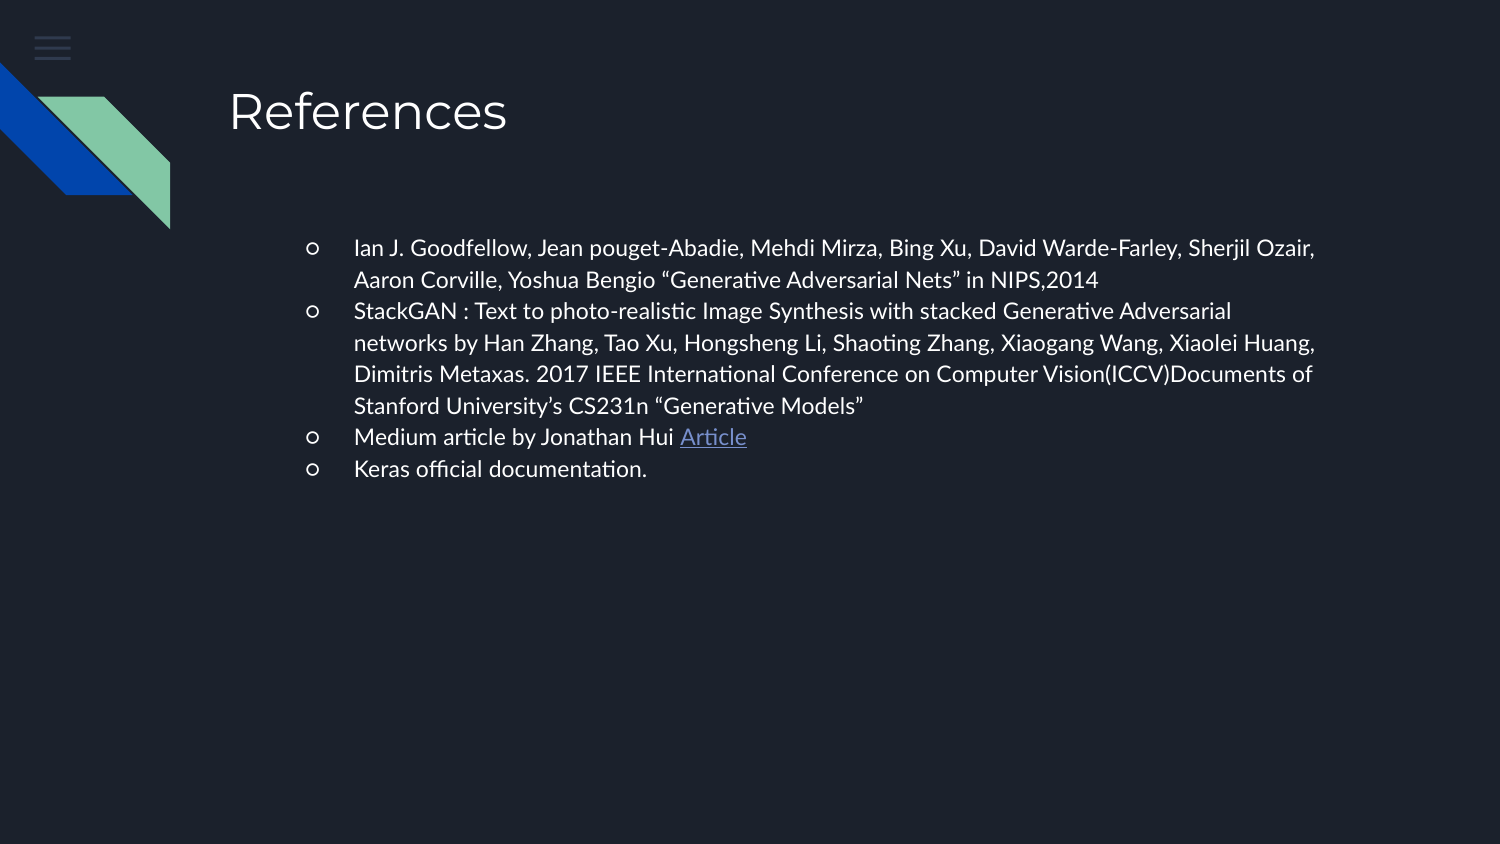

# References
Ian J. Goodfellow, Jean pouget-Abadie, Mehdi Mirza, Bing Xu, David Warde-Farley, Sherjil Ozair, Aaron Corville, Yoshua Bengio “Generative Adversarial Nets” in NIPS,2014
StackGAN : Text to photo-realistic Image Synthesis with stacked Generative Adversarial networks by Han Zhang, Tao Xu, Hongsheng Li, Shaoting Zhang, Xiaogang Wang, Xiaolei Huang, Dimitris Metaxas. 2017 IEEE International Conference on Computer Vision(ICCV)Documents of Stanford University’s CS231n “Generative Models”
Medium article by Jonathan Hui Article
Keras official documentation.